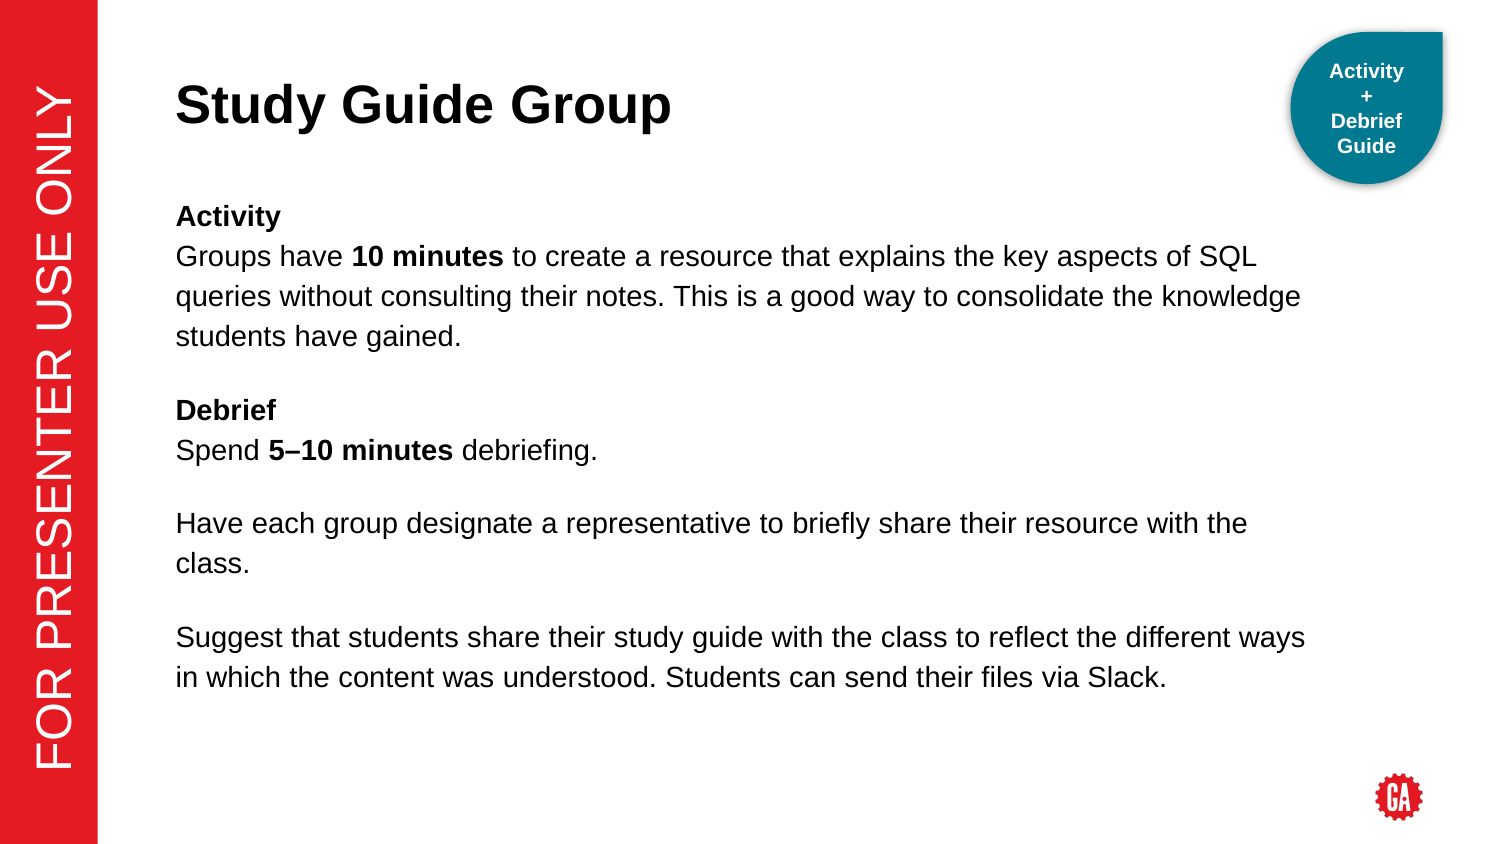

Activity + Debrief Guide
# Study Guide Group
Activity
Groups have 10 minutes to create a resource that explains the key aspects of SQL queries without consulting their notes. This is a good way to consolidate the knowledge students have gained.
Debrief
Spend 5–10 minutes debriefing.
Have each group designate a representative to briefly share their resource with the class.
Suggest that students share their study guide with the class to reflect the different ways in which the content was understood. Students can send their files via Slack.